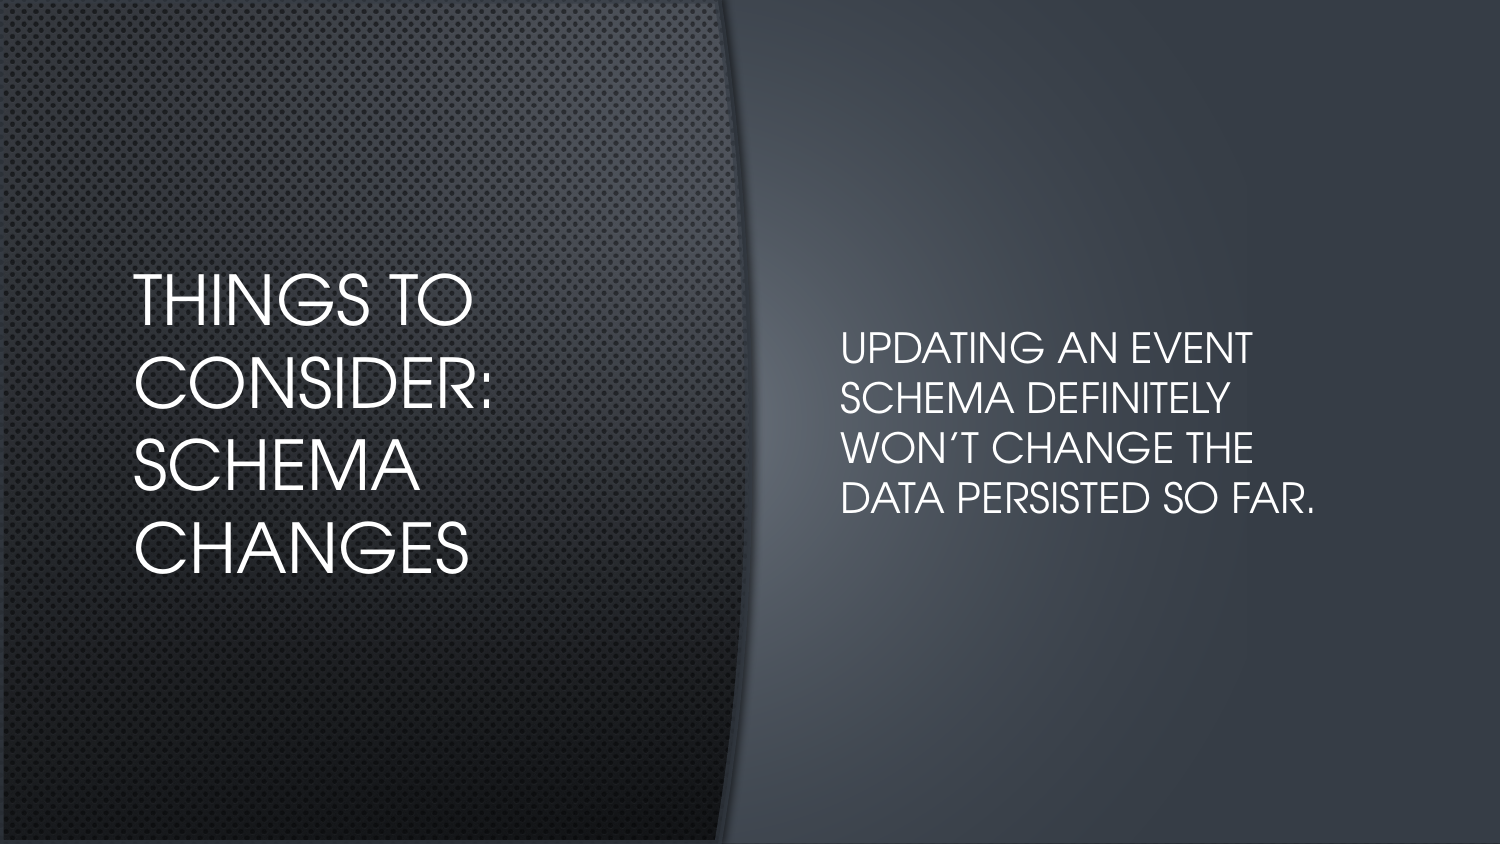

# Things to consider: schema changes
Updating an event schema definitely won’t change the data persisted so far.